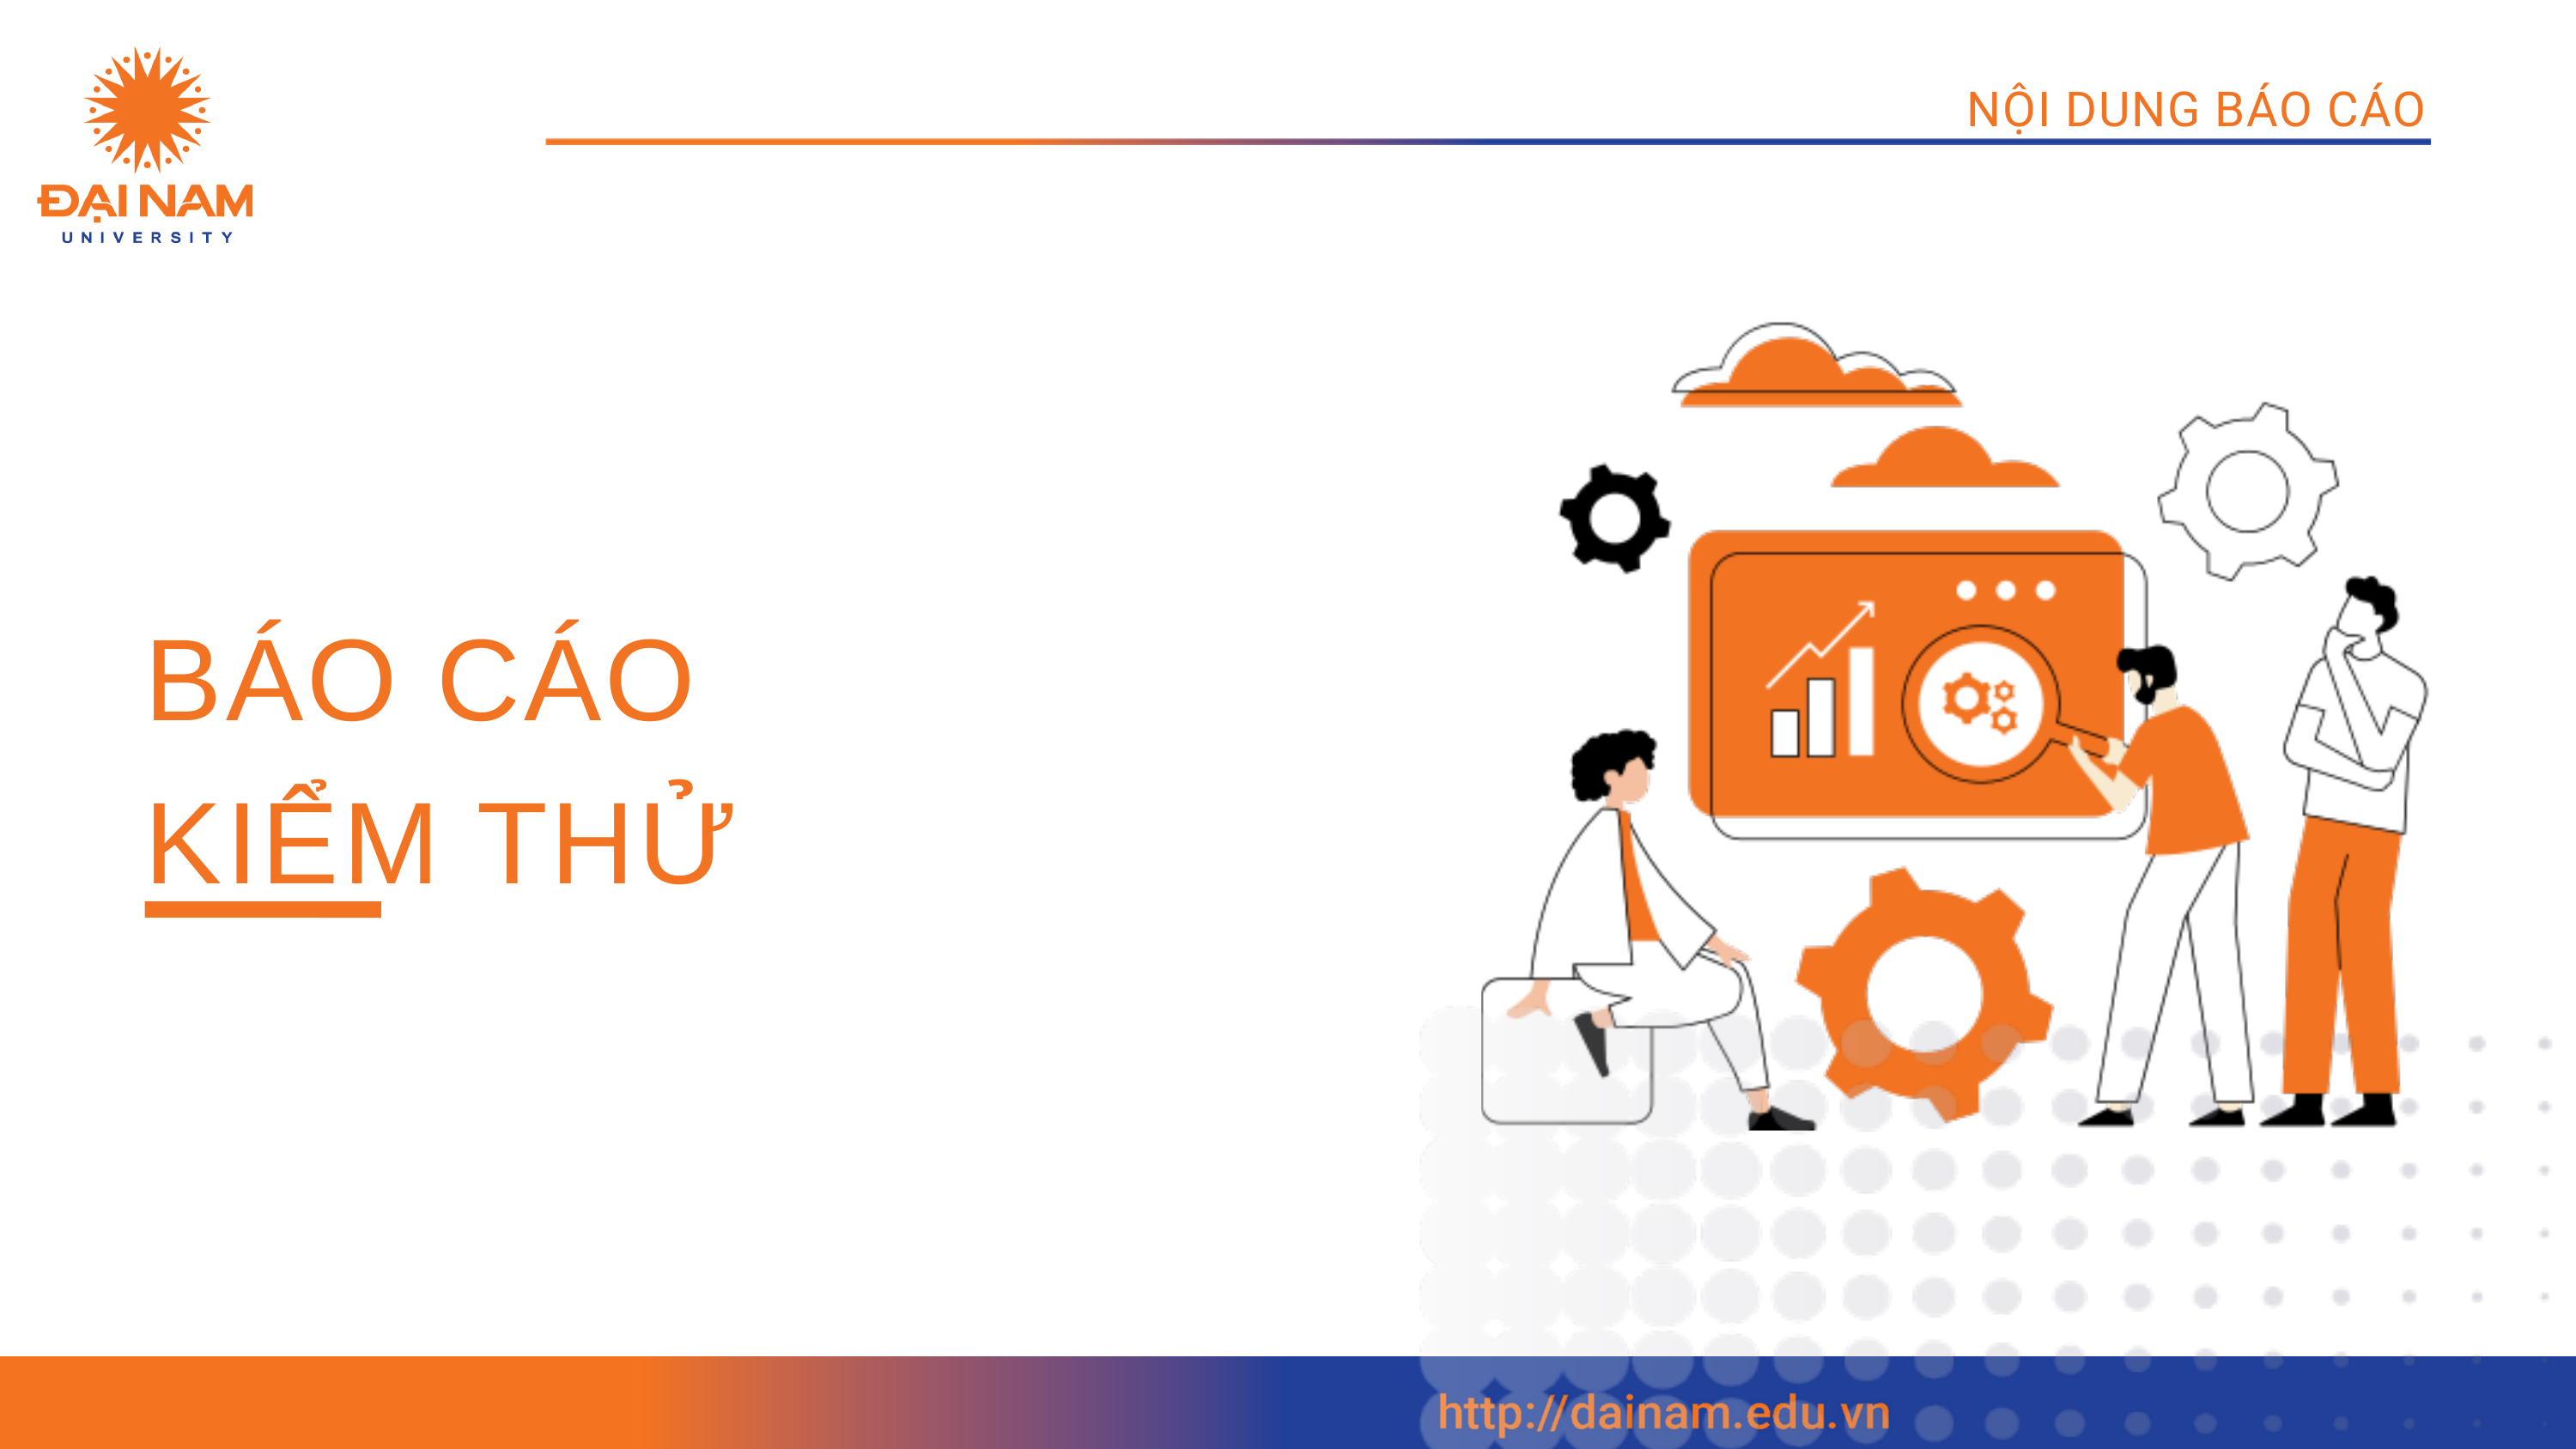

NỘI DUNG BÁO CÁO

BÁO CÁO
KIỂM THỬ